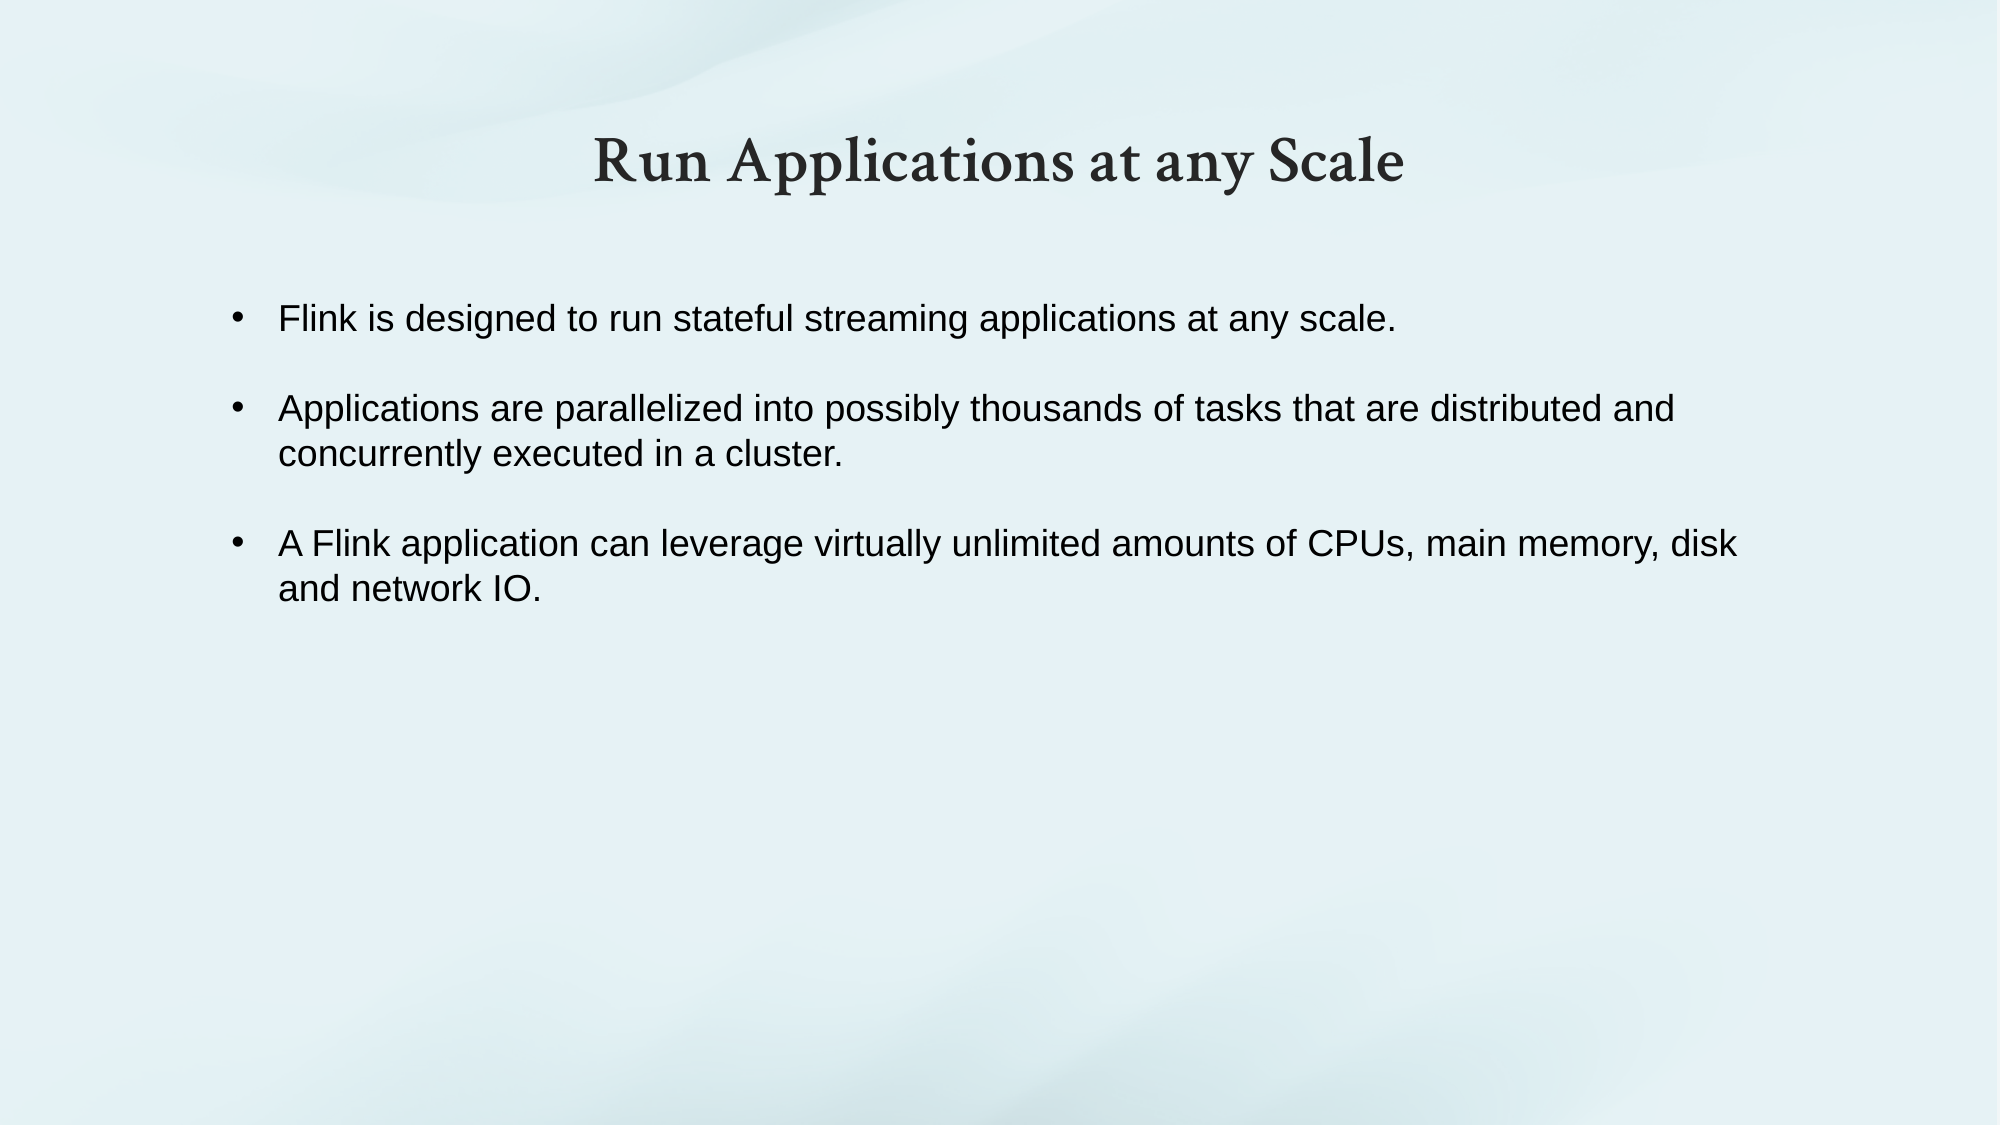

# Run Applications at any Scale

Flink is designed to run stateful streaming applications at any scale.

Applications are parallelized into possibly thousands of tasks that are distributed and concurrently executed in a cluster.

A Flink application can leverage virtually unlimited amounts of CPUs, main memory, disk and network IO.